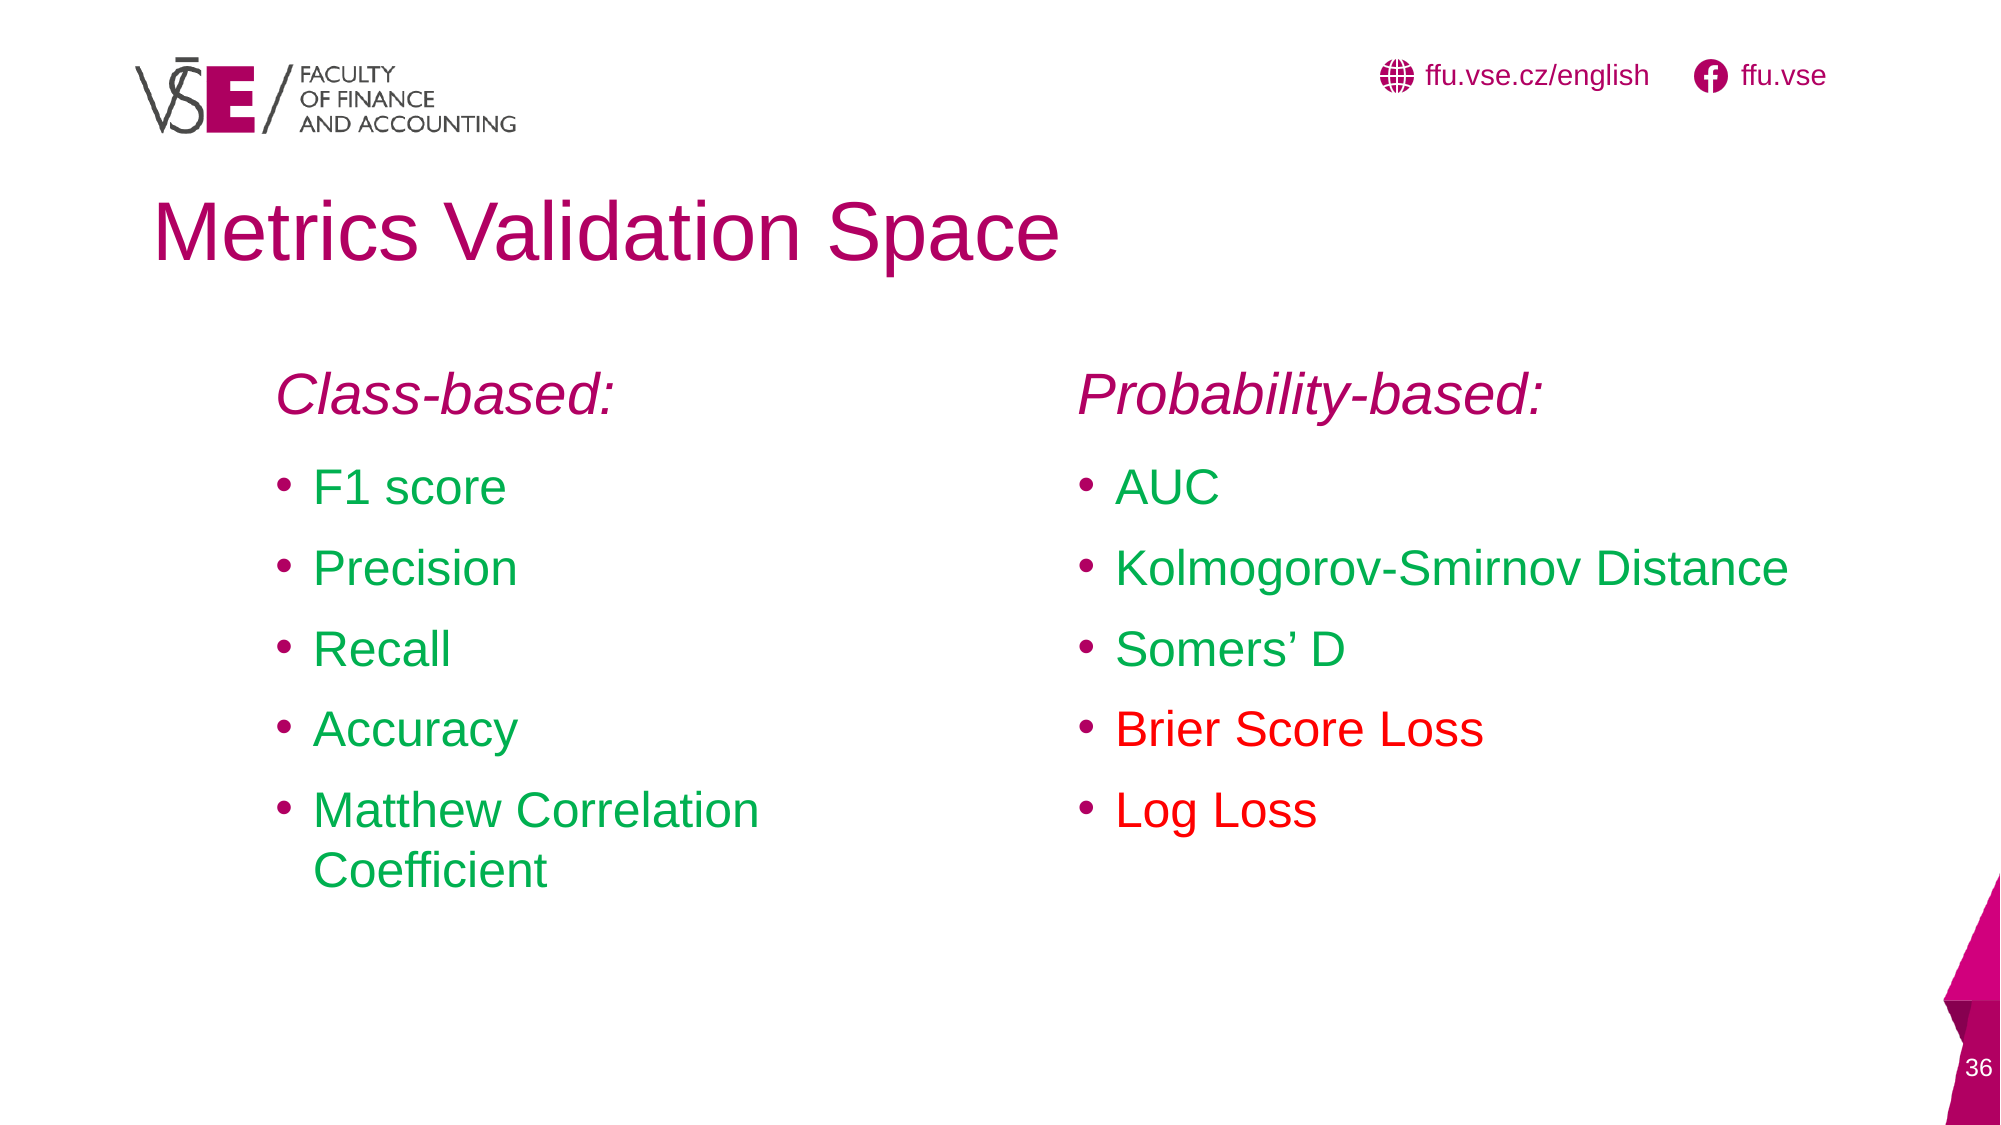

# Metrics Validation Space
Class-based:
Probability-based:
AUC
Kolmogorov-Smirnov Distance
Somers’ D
Brier Score Loss
Log Loss

F1 score
Precision
Recall
Accuracy
Matthew Correlation Coefficient